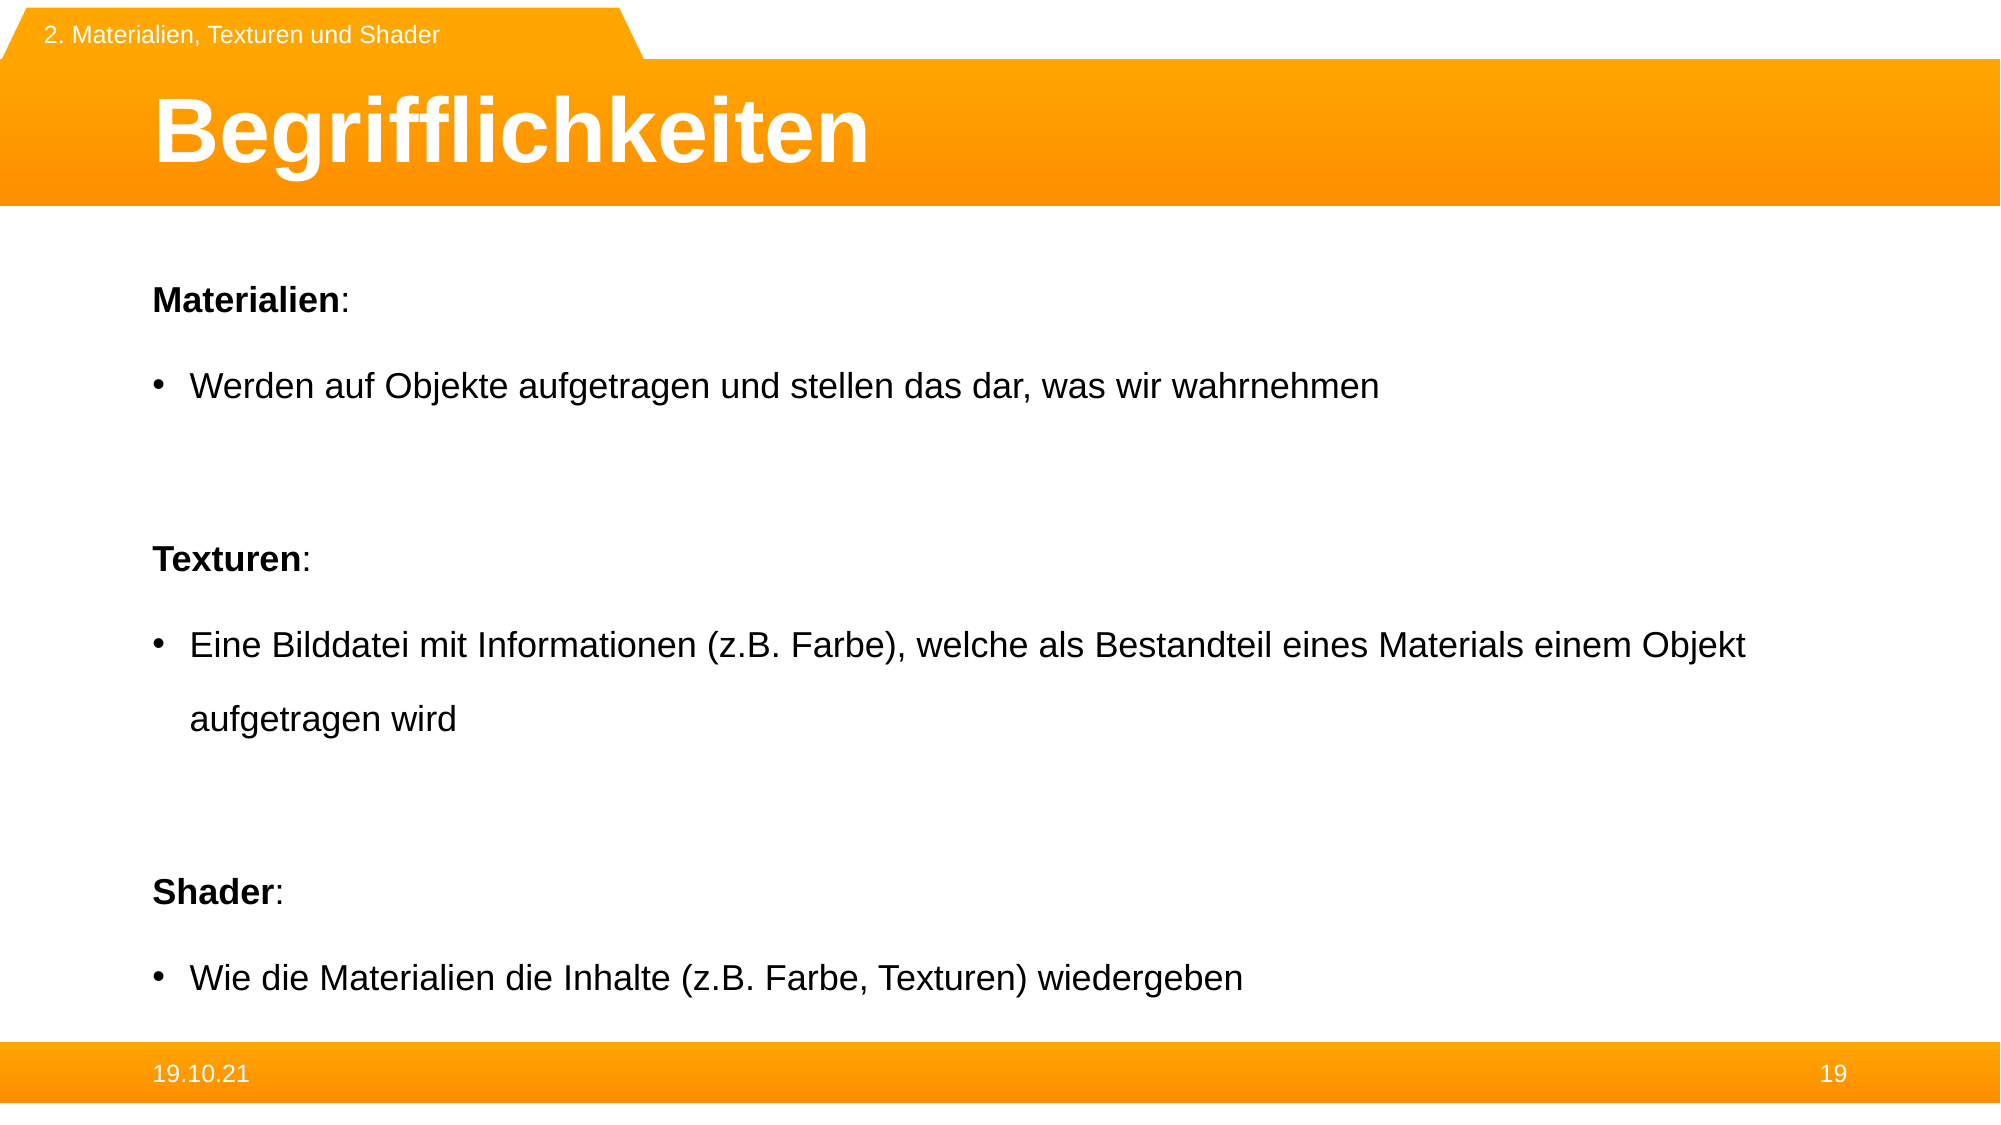

2. Materialien, Texturen und Shader
# Begrifflichkeiten
Materialien:
Werden auf Objekte aufgetragen und stellen das dar, was wir wahrnehmen

Texturen:
Eine Bilddatei mit Informationen (z.B. Farbe), welche als Bestandteil eines Materials einem Objekt aufgetragen wird

Shader:
Wie die Materialien die Inhalte (z.B. Farbe, Texturen) wiedergeben
19.10.21

19